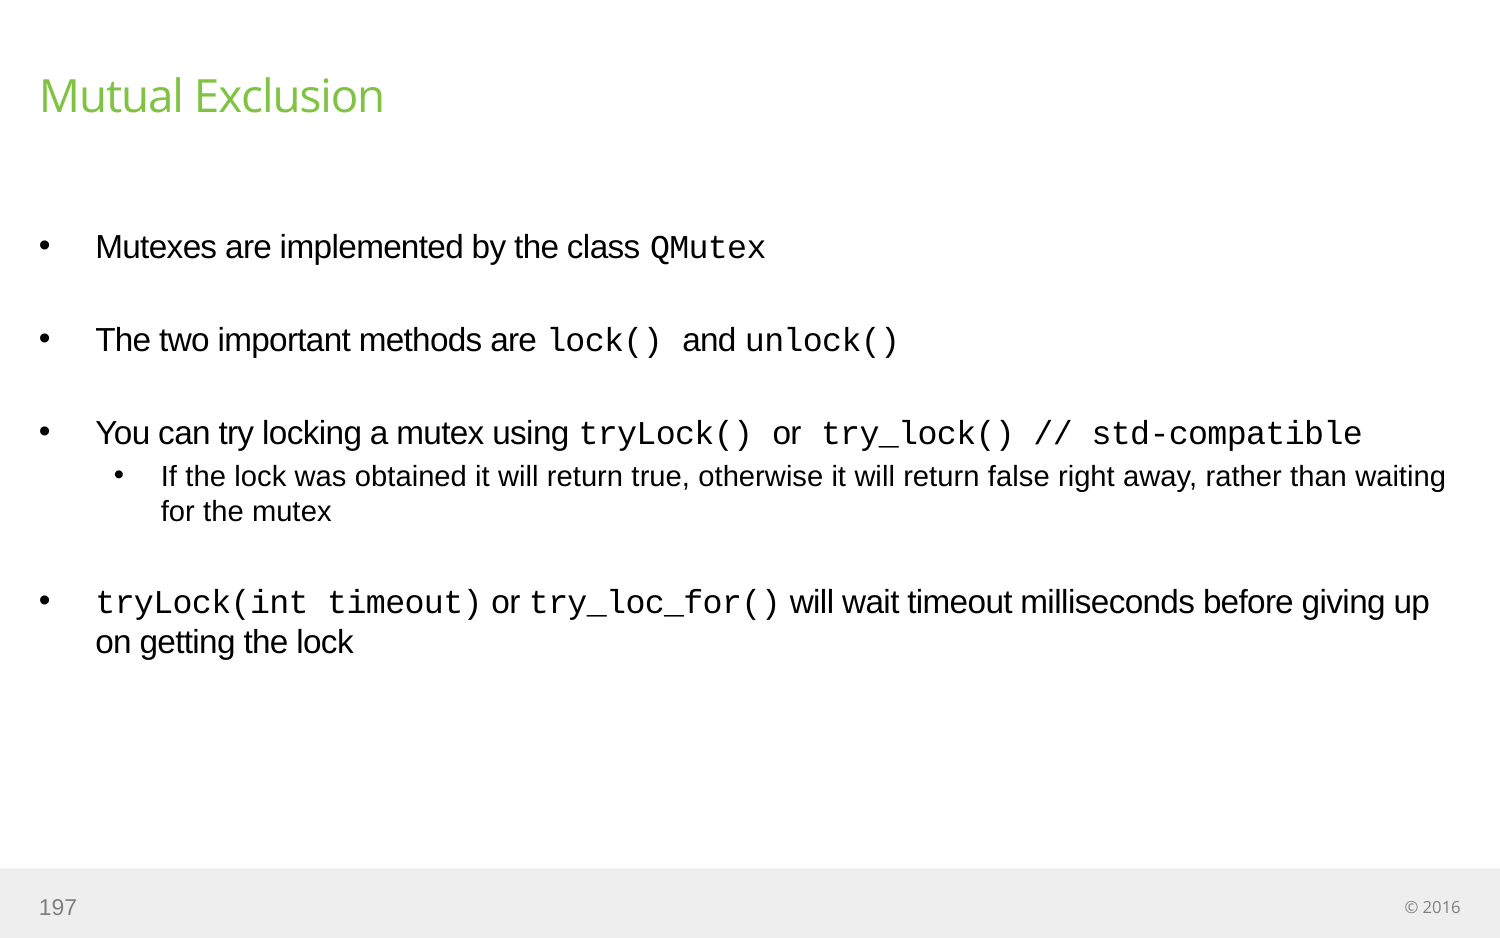

# Mutual Exclusion
Mutexes are implemented by the class QMutex

The two important methods are lock() and unlock()

You can try locking a mutex using tryLock() or try_lock() // std-compatible
If the lock was obtained it will return true, otherwise it will return false right away, rather than waiting for the mutex

tryLock(int timeout) or try_loc_for() will wait timeout milliseconds before giving up on getting the lock

197
© 2016